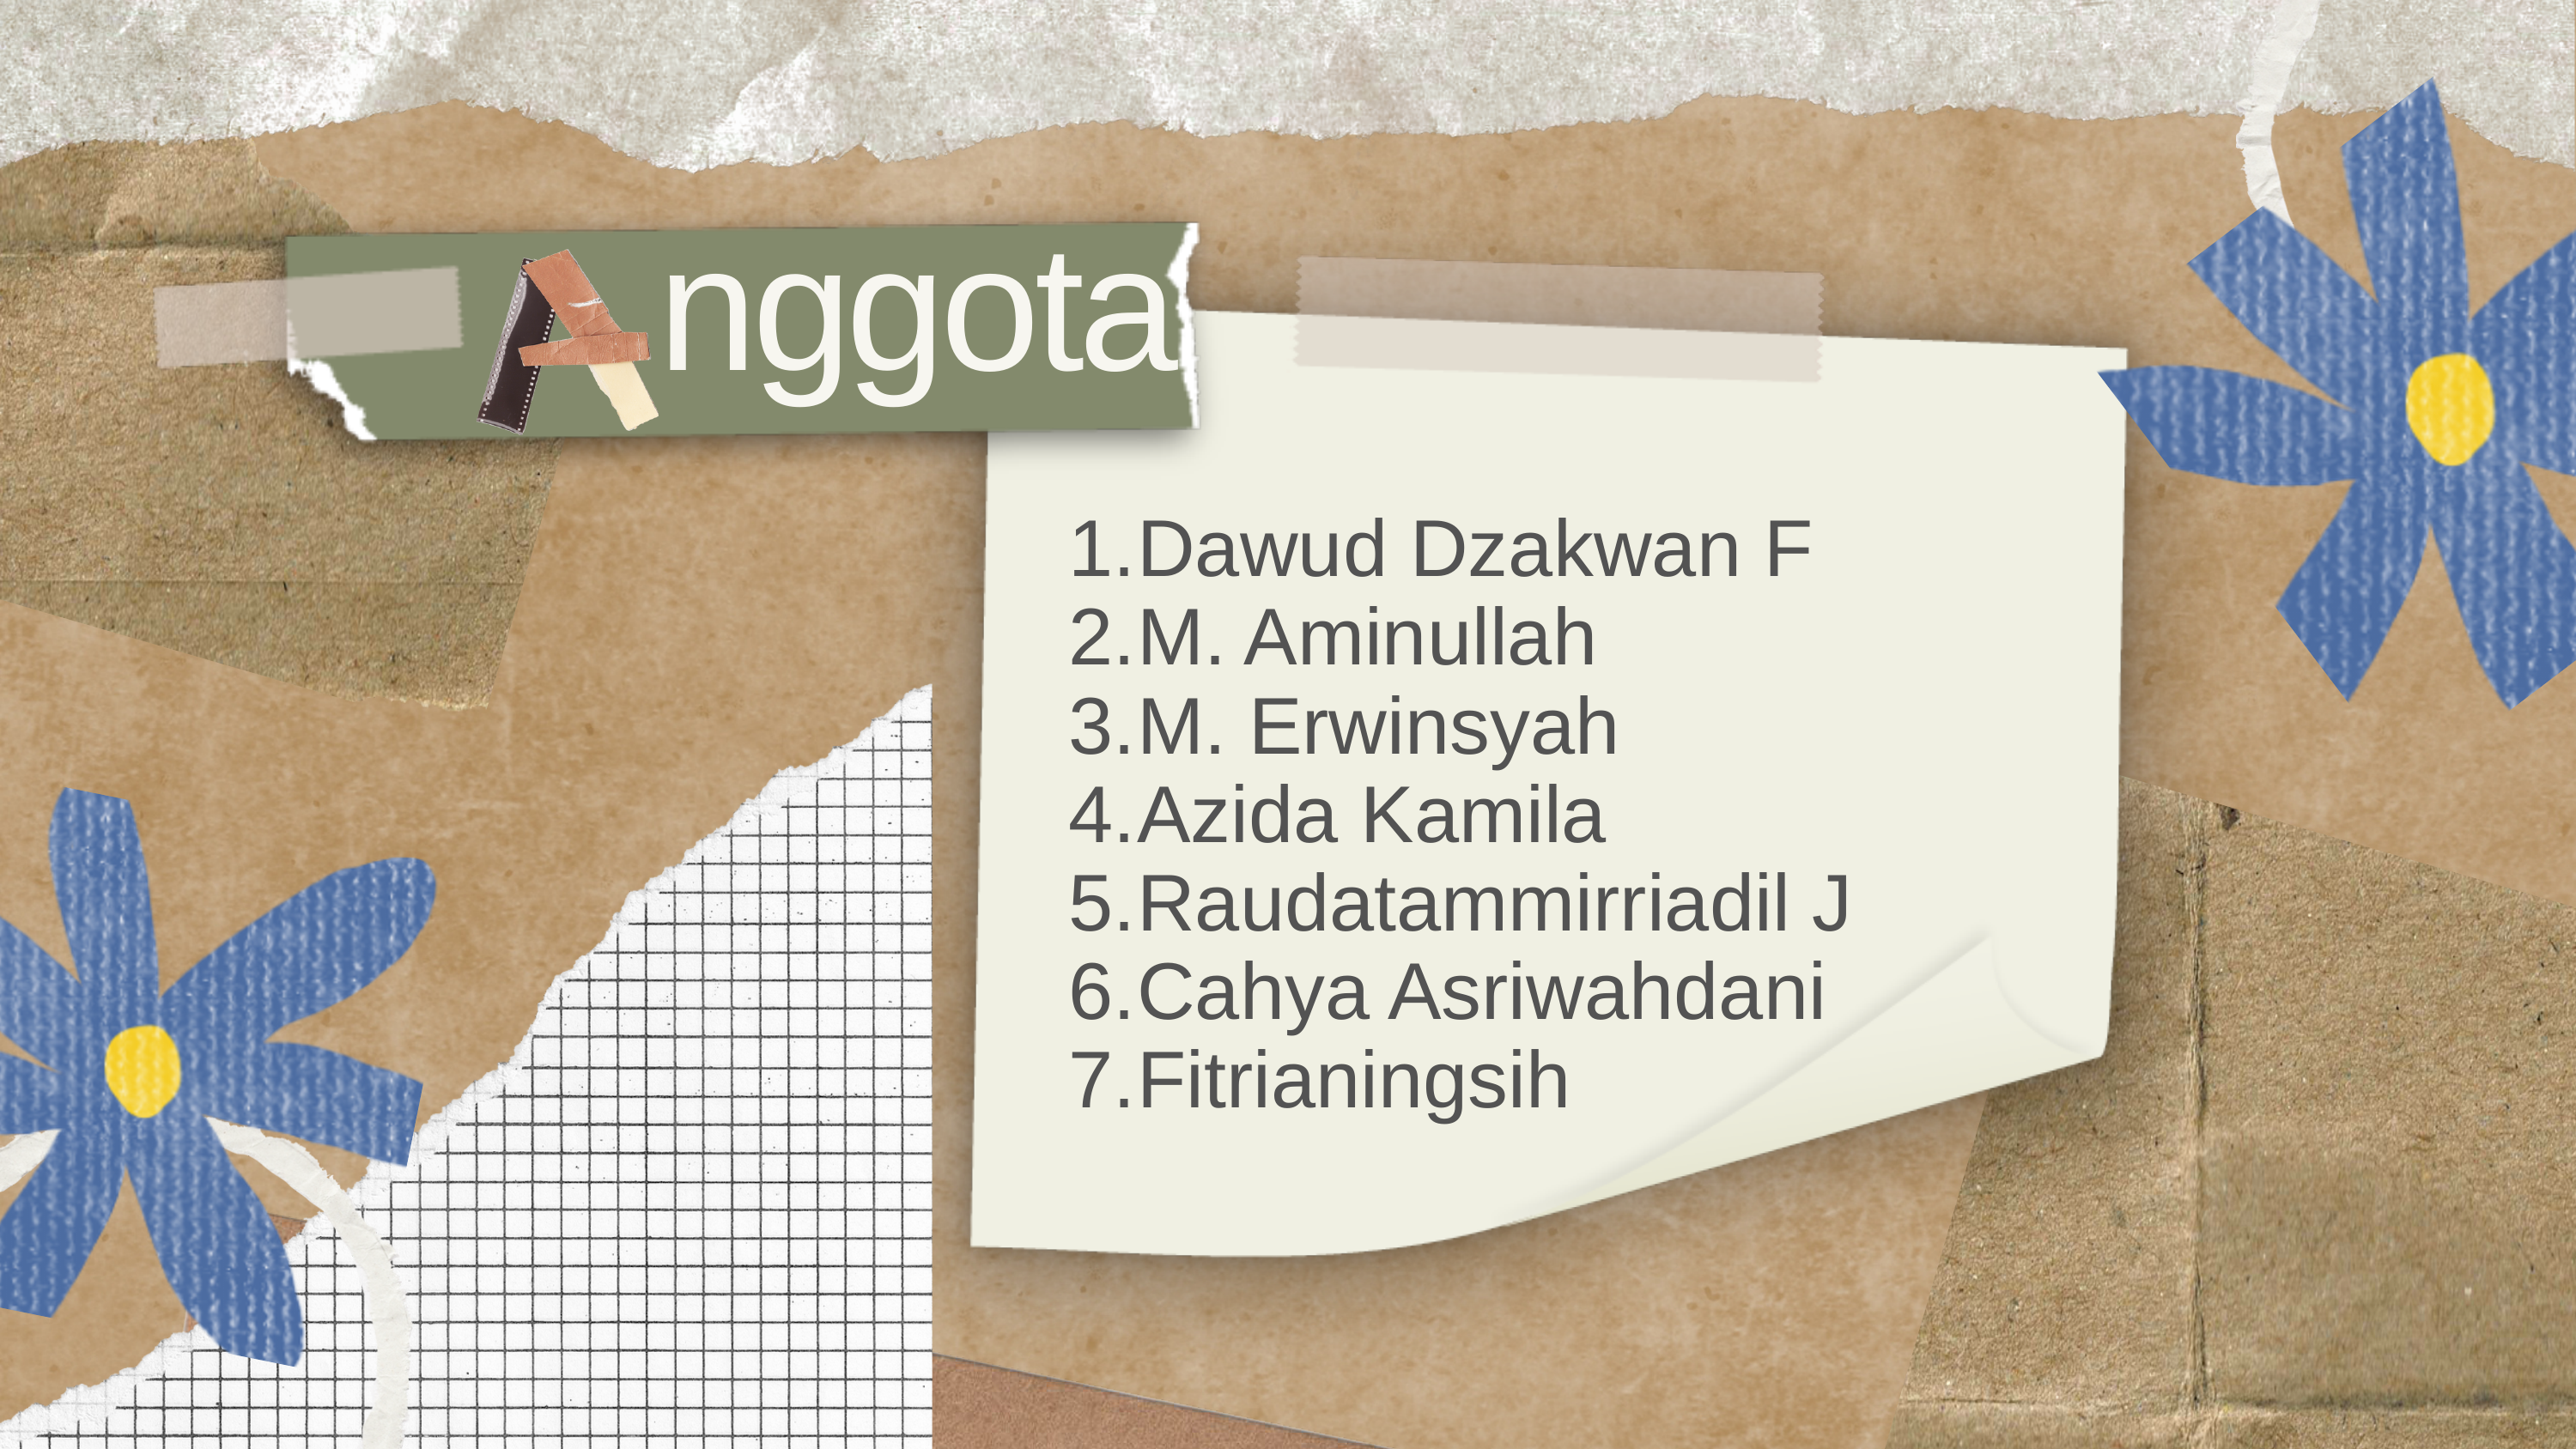

nggota
Dawud Dzakwan F
M. Aminullah
M. Erwinsyah
Azida Kamila
Raudatammirriadil J
Cahya Asriwahdani
Fitrianingsih